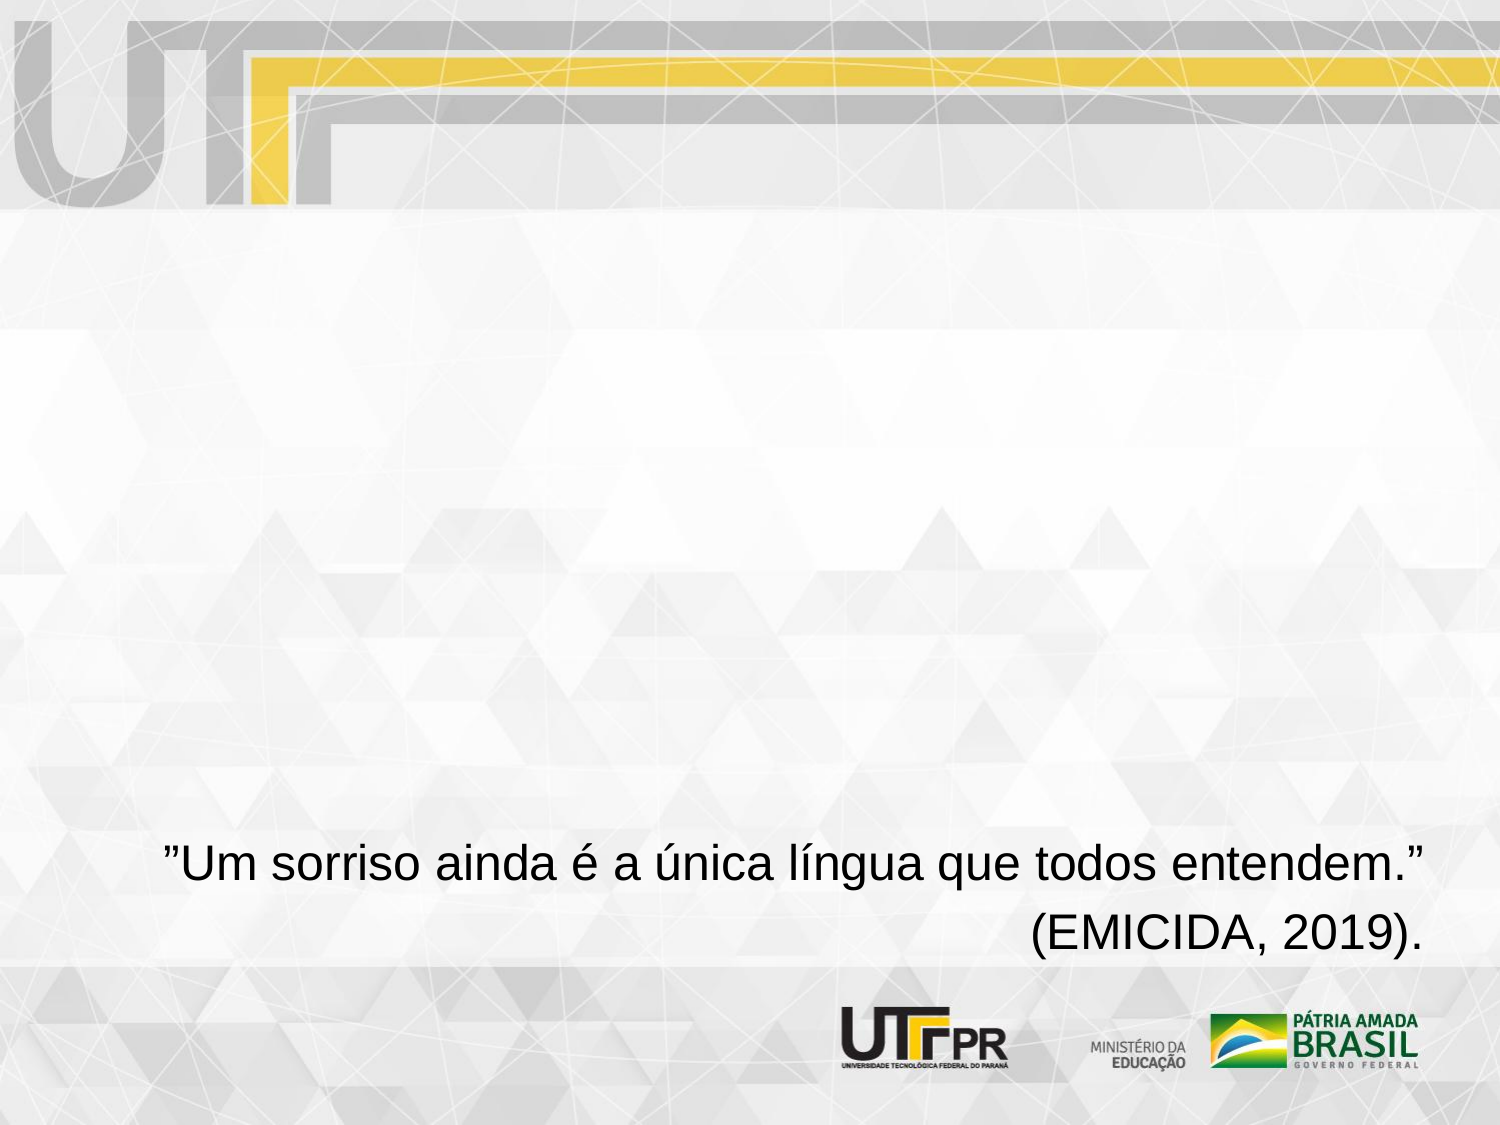

#
”Um sorriso ainda é a única língua que todos entendem.” (EMICIDA, 2019).